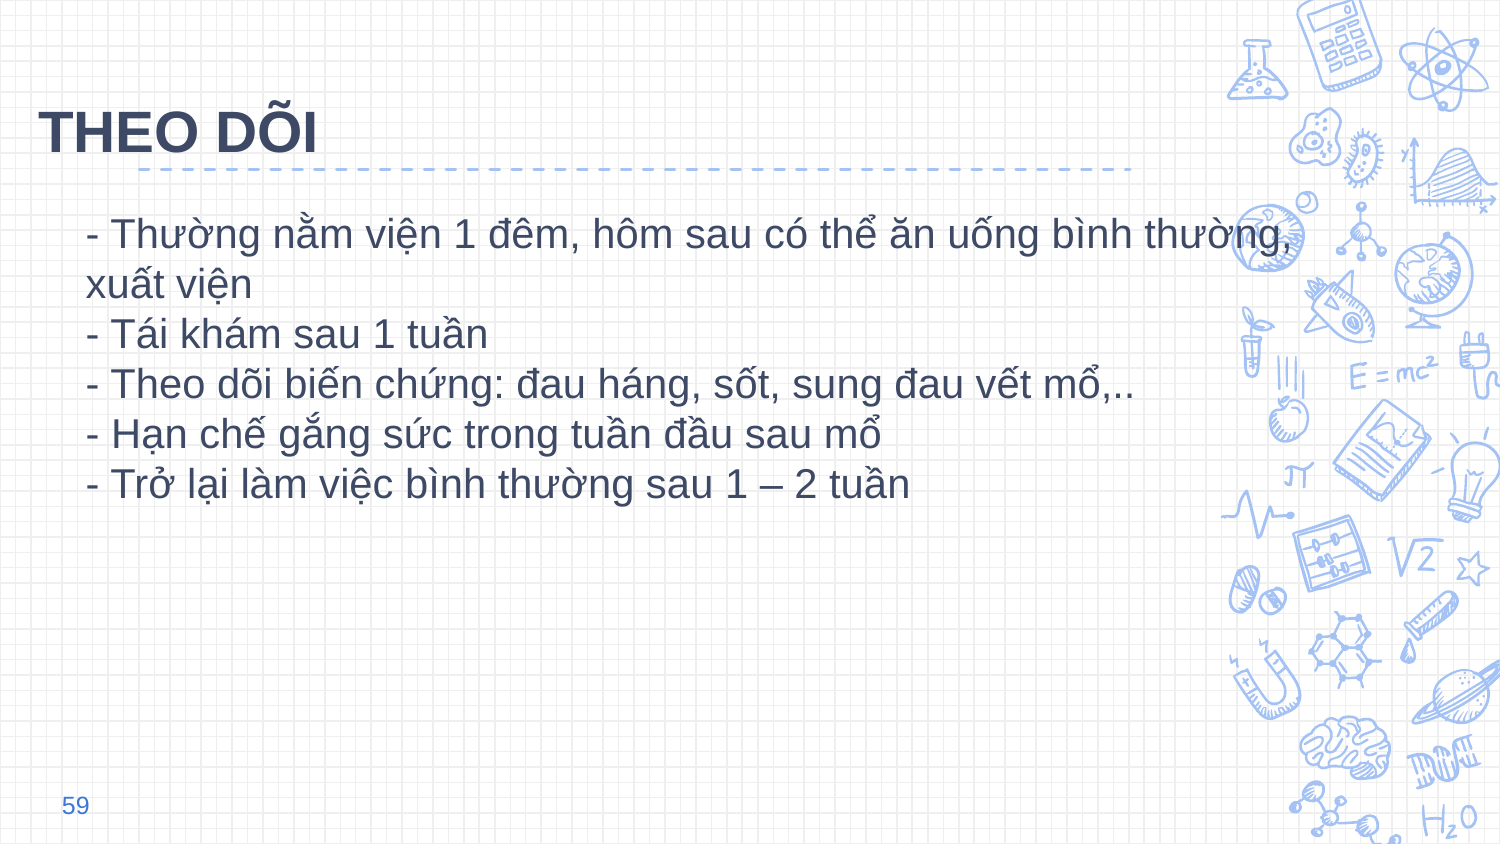

THEO DÕI

- Thường nằm viện 1 đêm, hôm sau có thể ăn uống bình thường, xuất viện
- Tái khám sau 1 tuần
- Theo dõi biến chứng: đau háng, sốt, sung đau vết mổ,..
- Hạn chế gắng sức trong tuần đầu sau mổ
- Trở lại làm việc bình thường sau 1 – 2 tuần

59